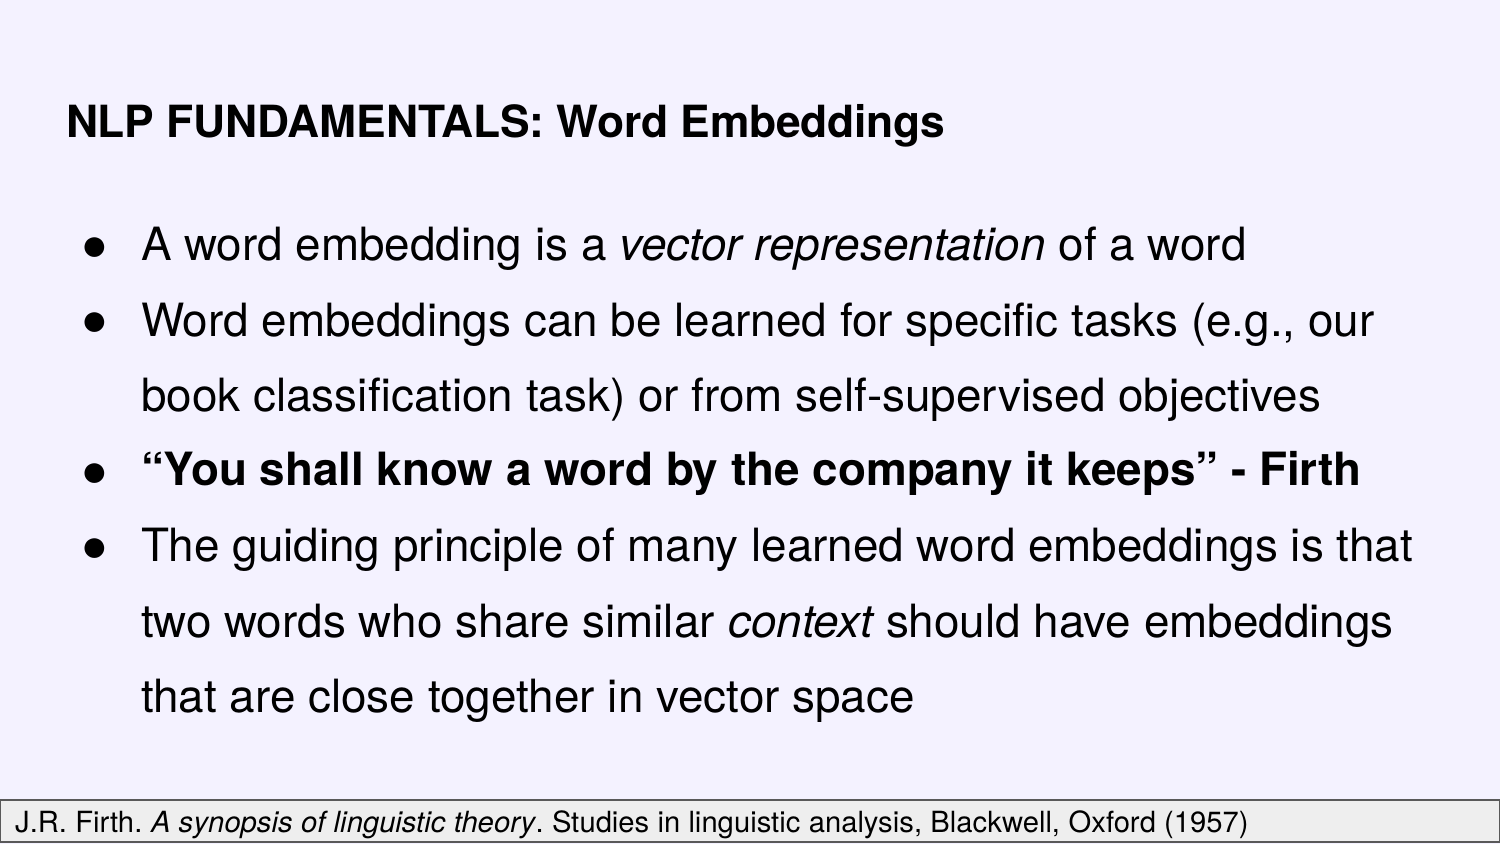

# NLP FUNDAMENTALS: Word Embeddings
A word embedding is a vector representation of a word
Word embeddings can be learned for specific tasks (e.g., our book classification task) or from self-supervised objectives
“You shall know a word by the company it keeps” - Firth
The guiding principle of many learned word embeddings is that two words who share similar context should have embeddings that are close together in vector space
J.R. Firth. A synopsis of linguistic theory. Studies in linguistic analysis, Blackwell, Oxford (1957)